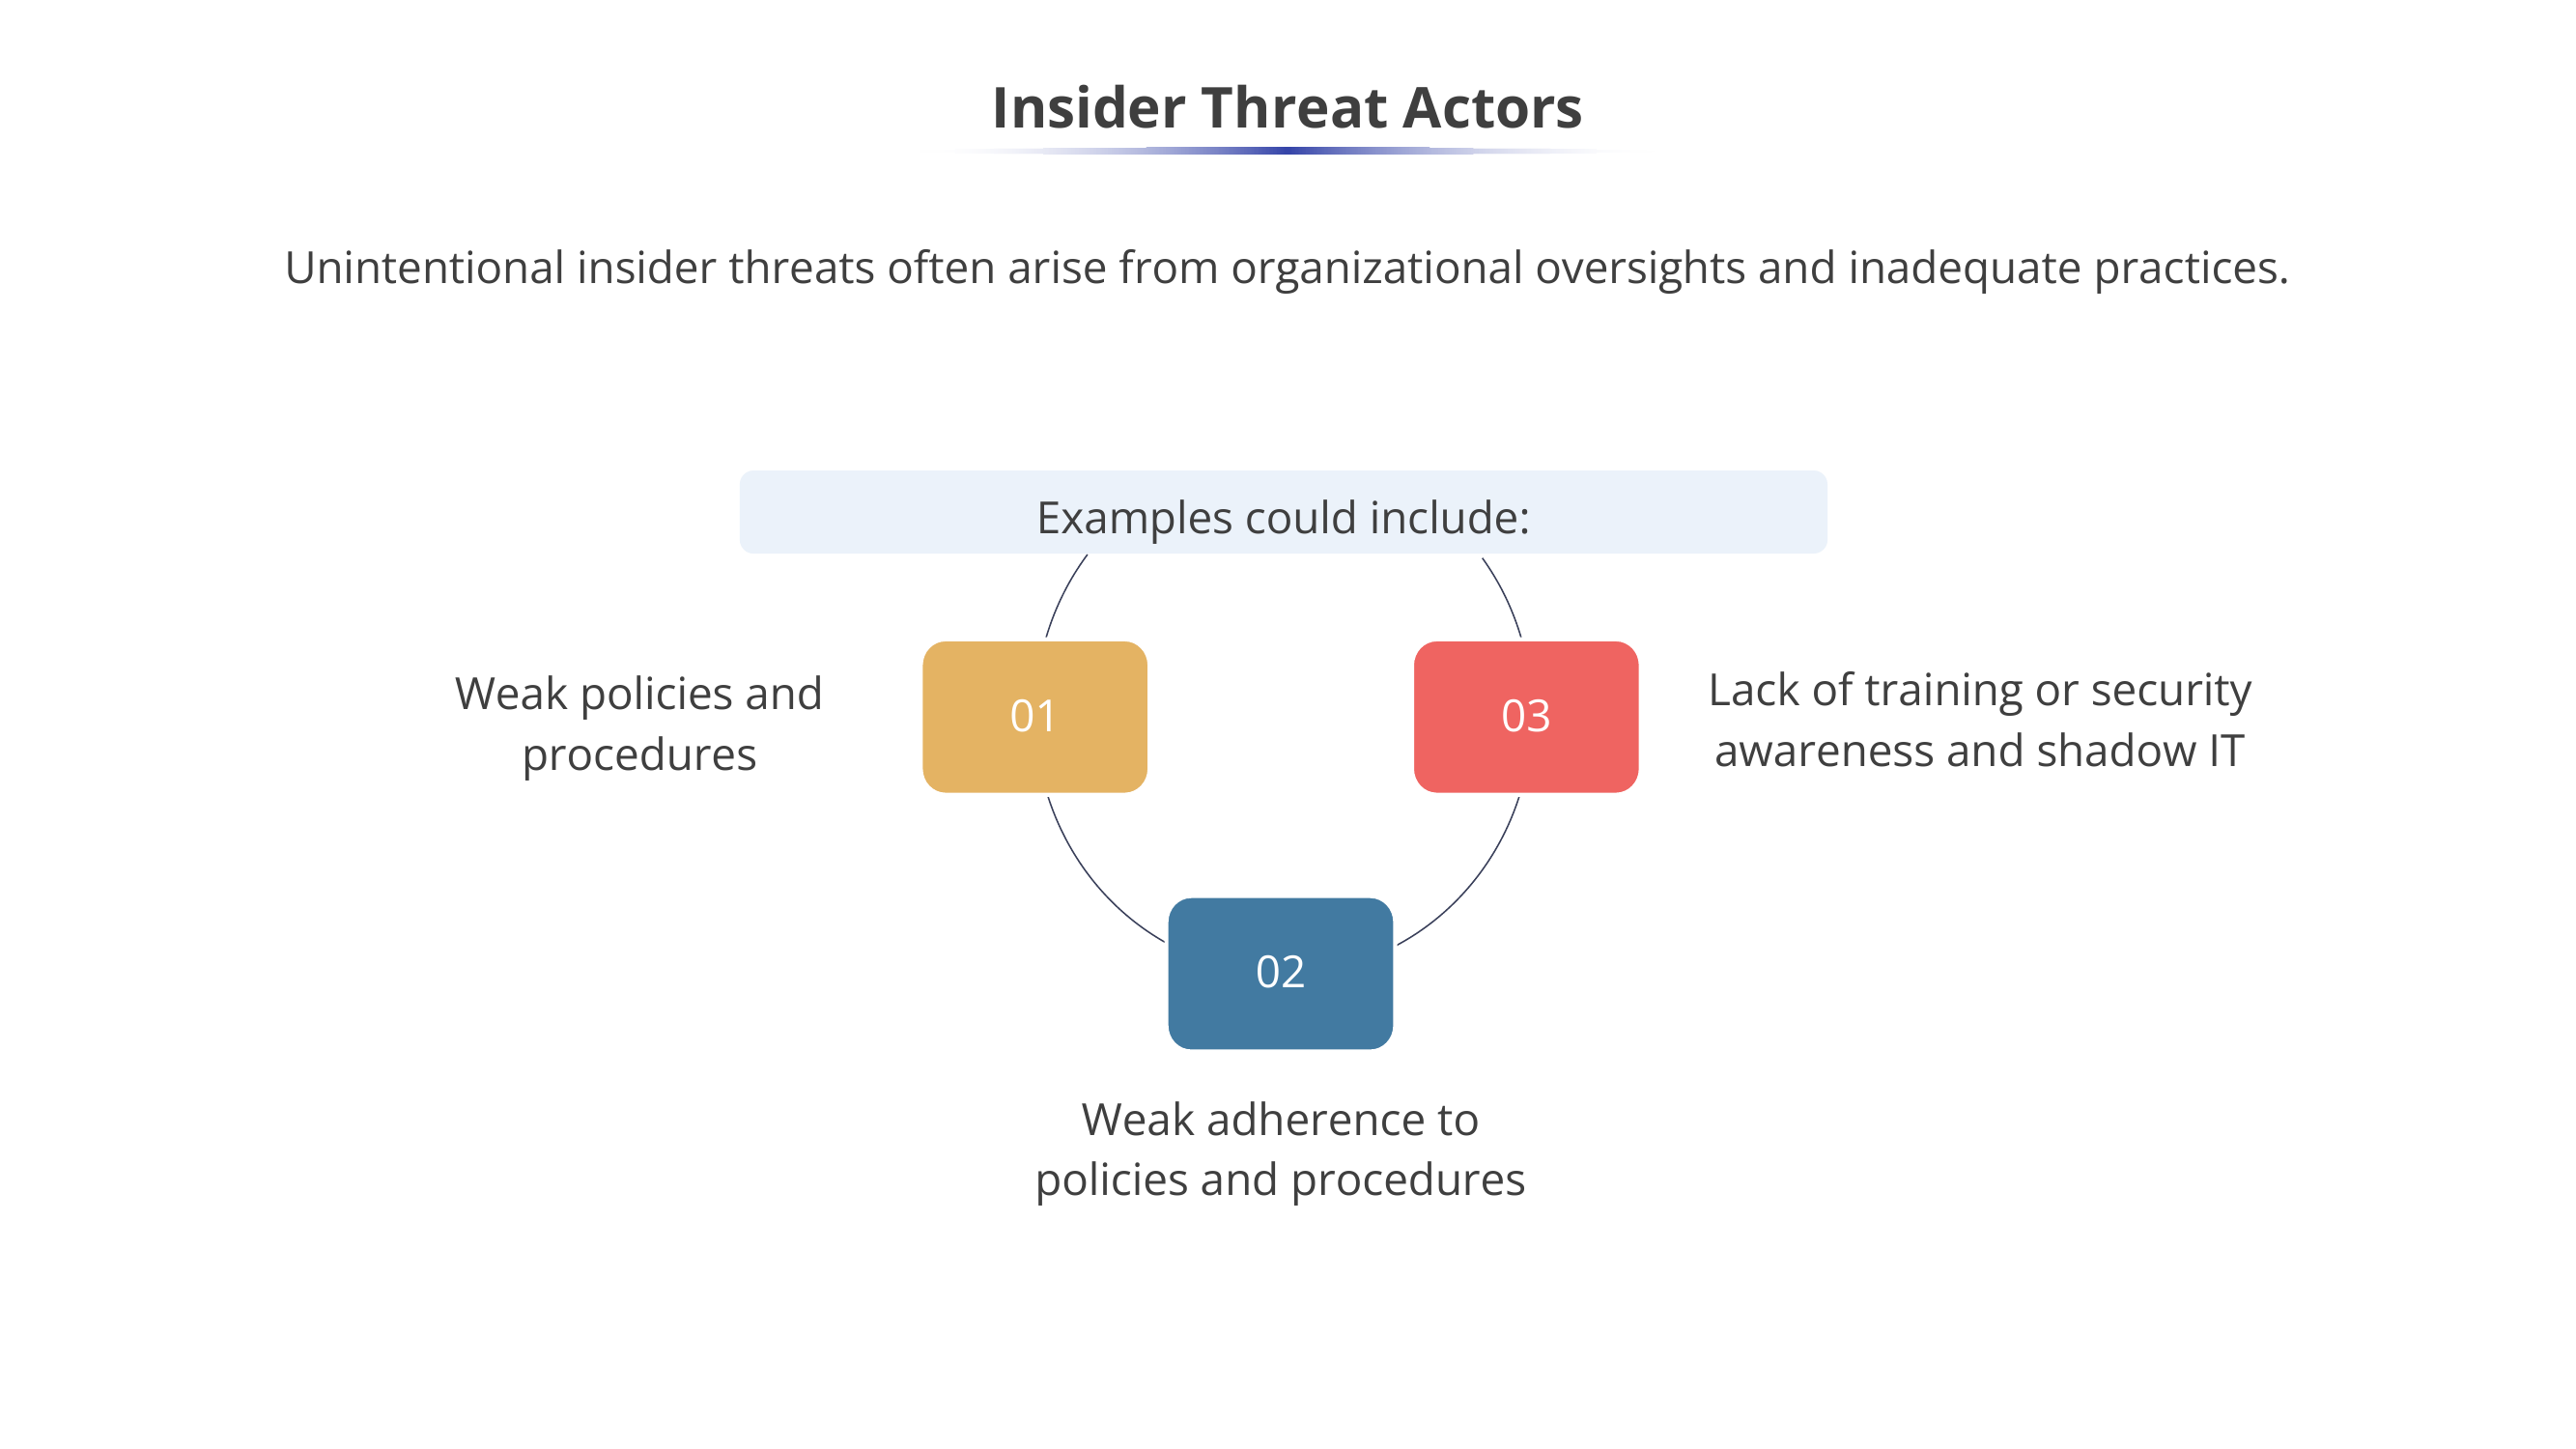

# Insider Threat Actors

Unintentional insider threats often arise from organizational oversights and inadequate practices.

Examples could include:
01
03
Lack of training or security awareness and shadow IT
Weak policies and procedures
02
Weak adherence to policies and procedures